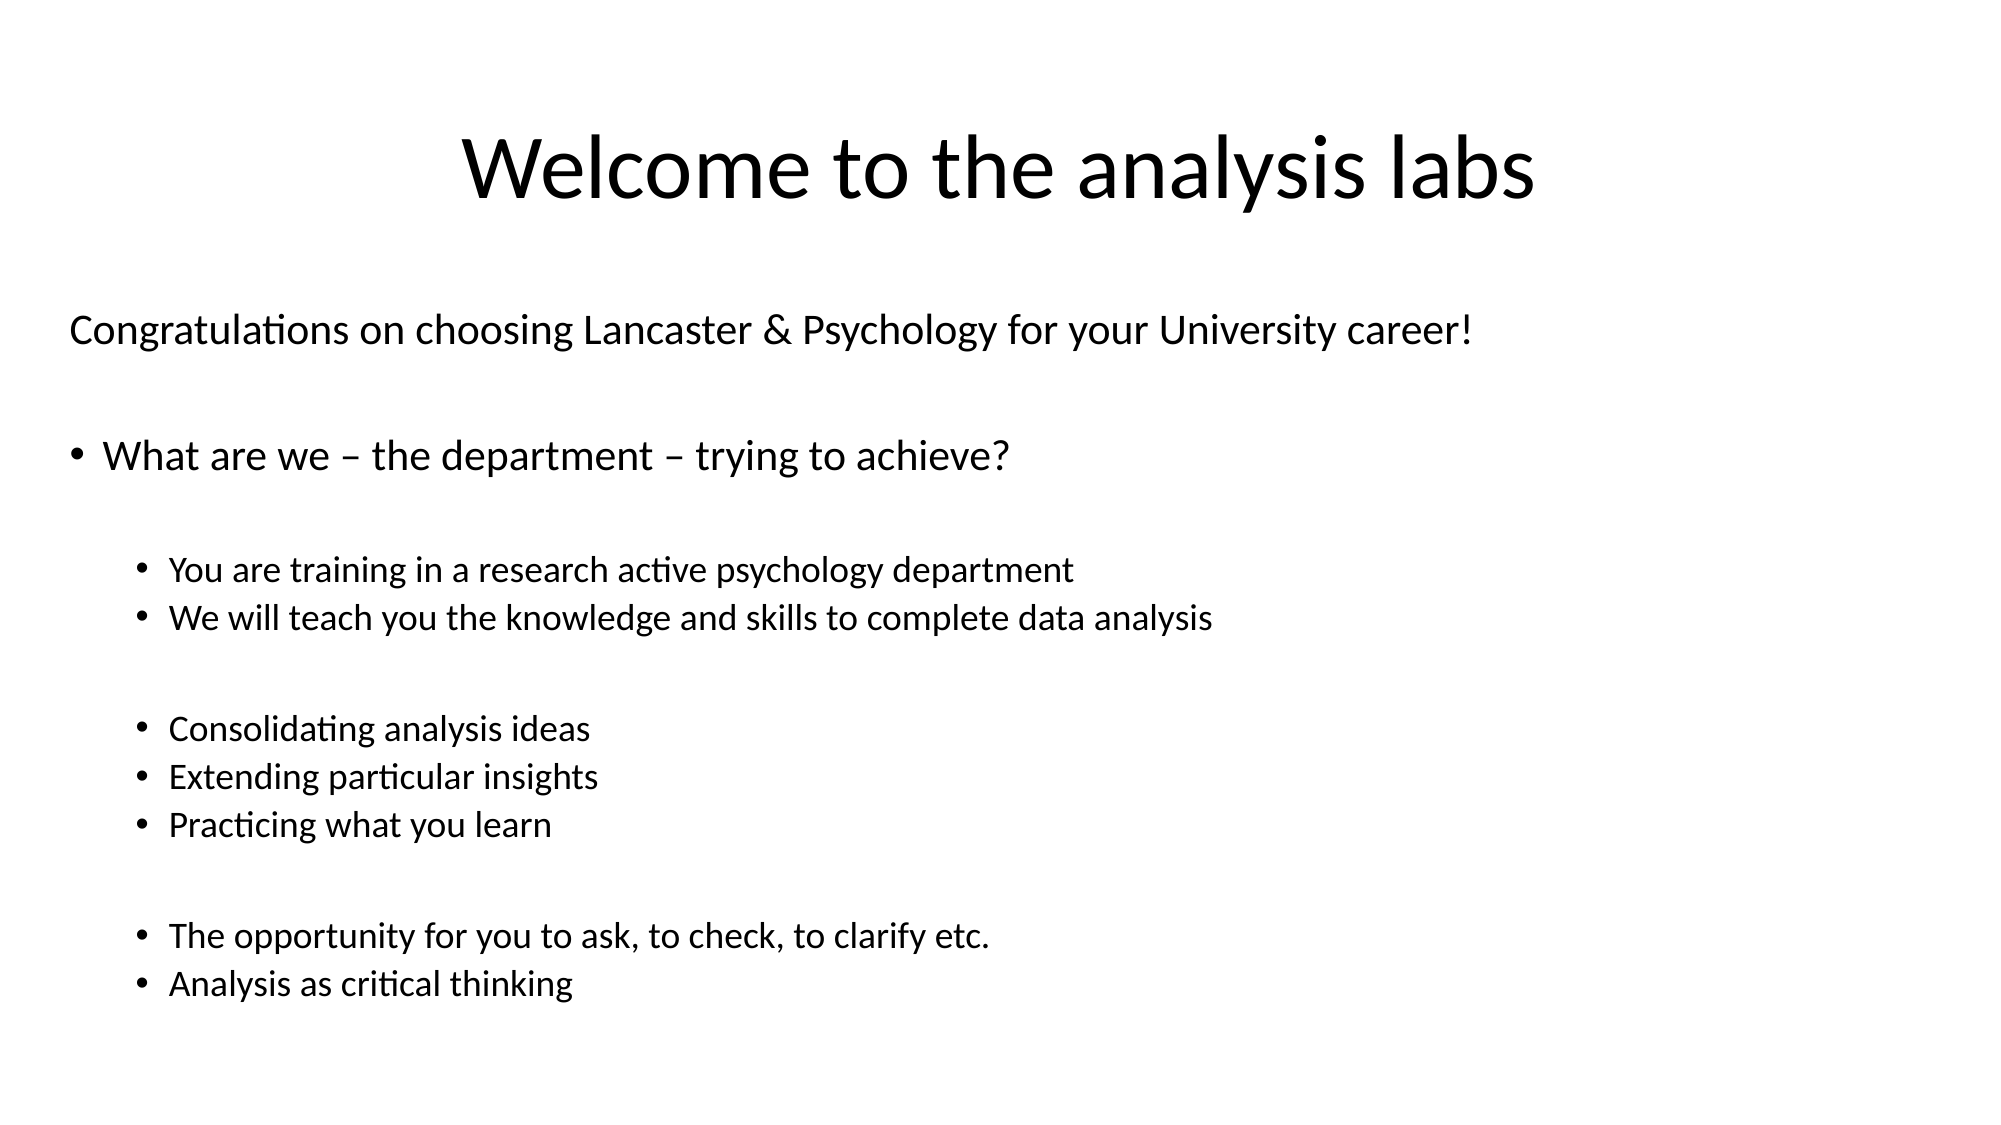

# Welcome to the analysis labs
Congratulations on choosing Lancaster & Psychology for your University career!

What are we – the department – trying to achieve?

You are training in a research active psychology department
We will teach you the knowledge and skills to complete data analysis

Consolidating analysis ideas
Extending particular insights
Practicing what you learn

The opportunity for you to ask, to check, to clarify etc.
Analysis as critical thinking